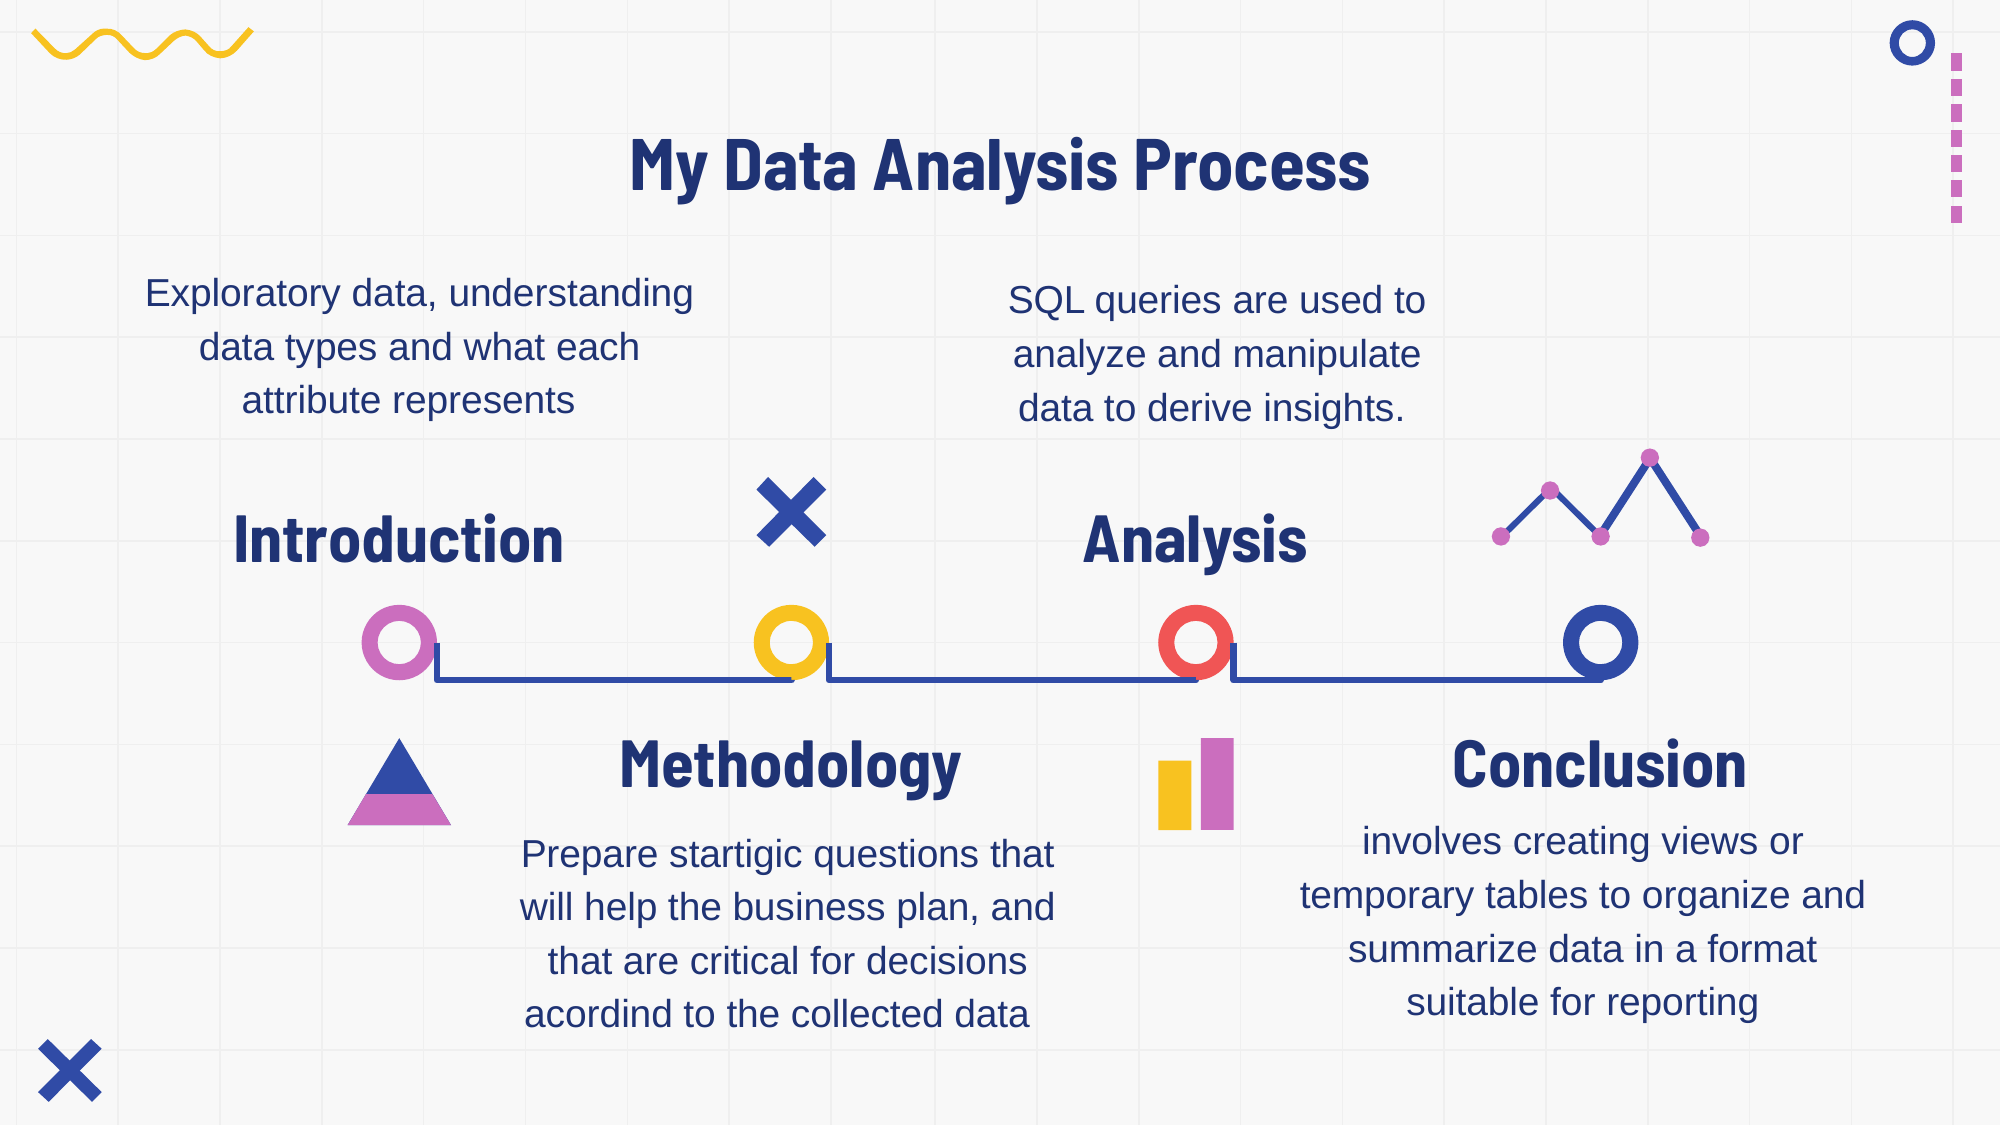

# My Data Analysis Process
Exploratory data, understanding data types and what each attribute represents
SQL queries are used to analyze and manipulate data to derive insights.

Introduction
Analysis

Methodology
Conclusion

involves creating views or temporary tables to organize and summarize data in a format suitable for reporting
Prepare startigic questions that will help the business plan, and that are critical for decisions acordind to the collected data